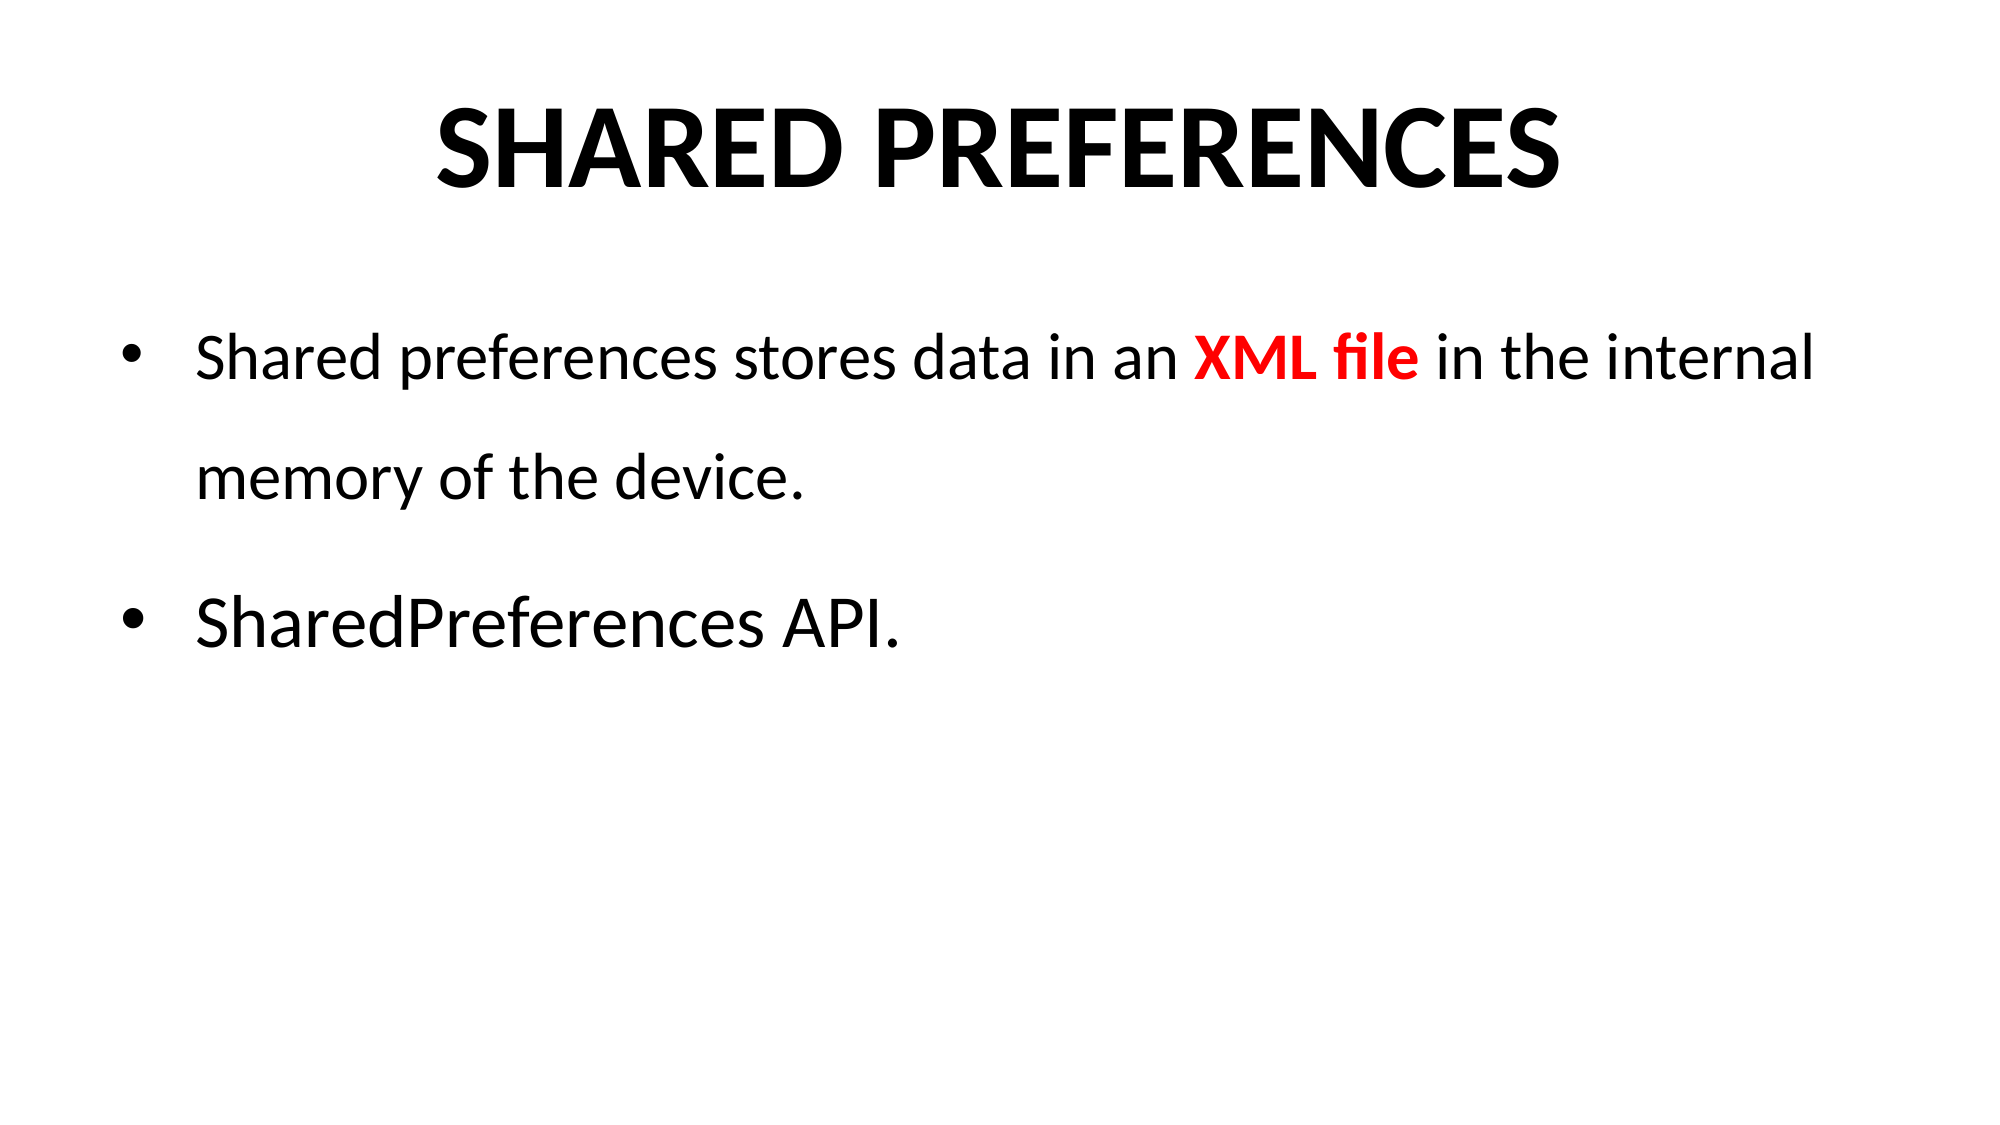

# SHARED PREFERENCES
Shared preferences stores data in an XML file in the internal memory of the device.
SharedPreferences API.